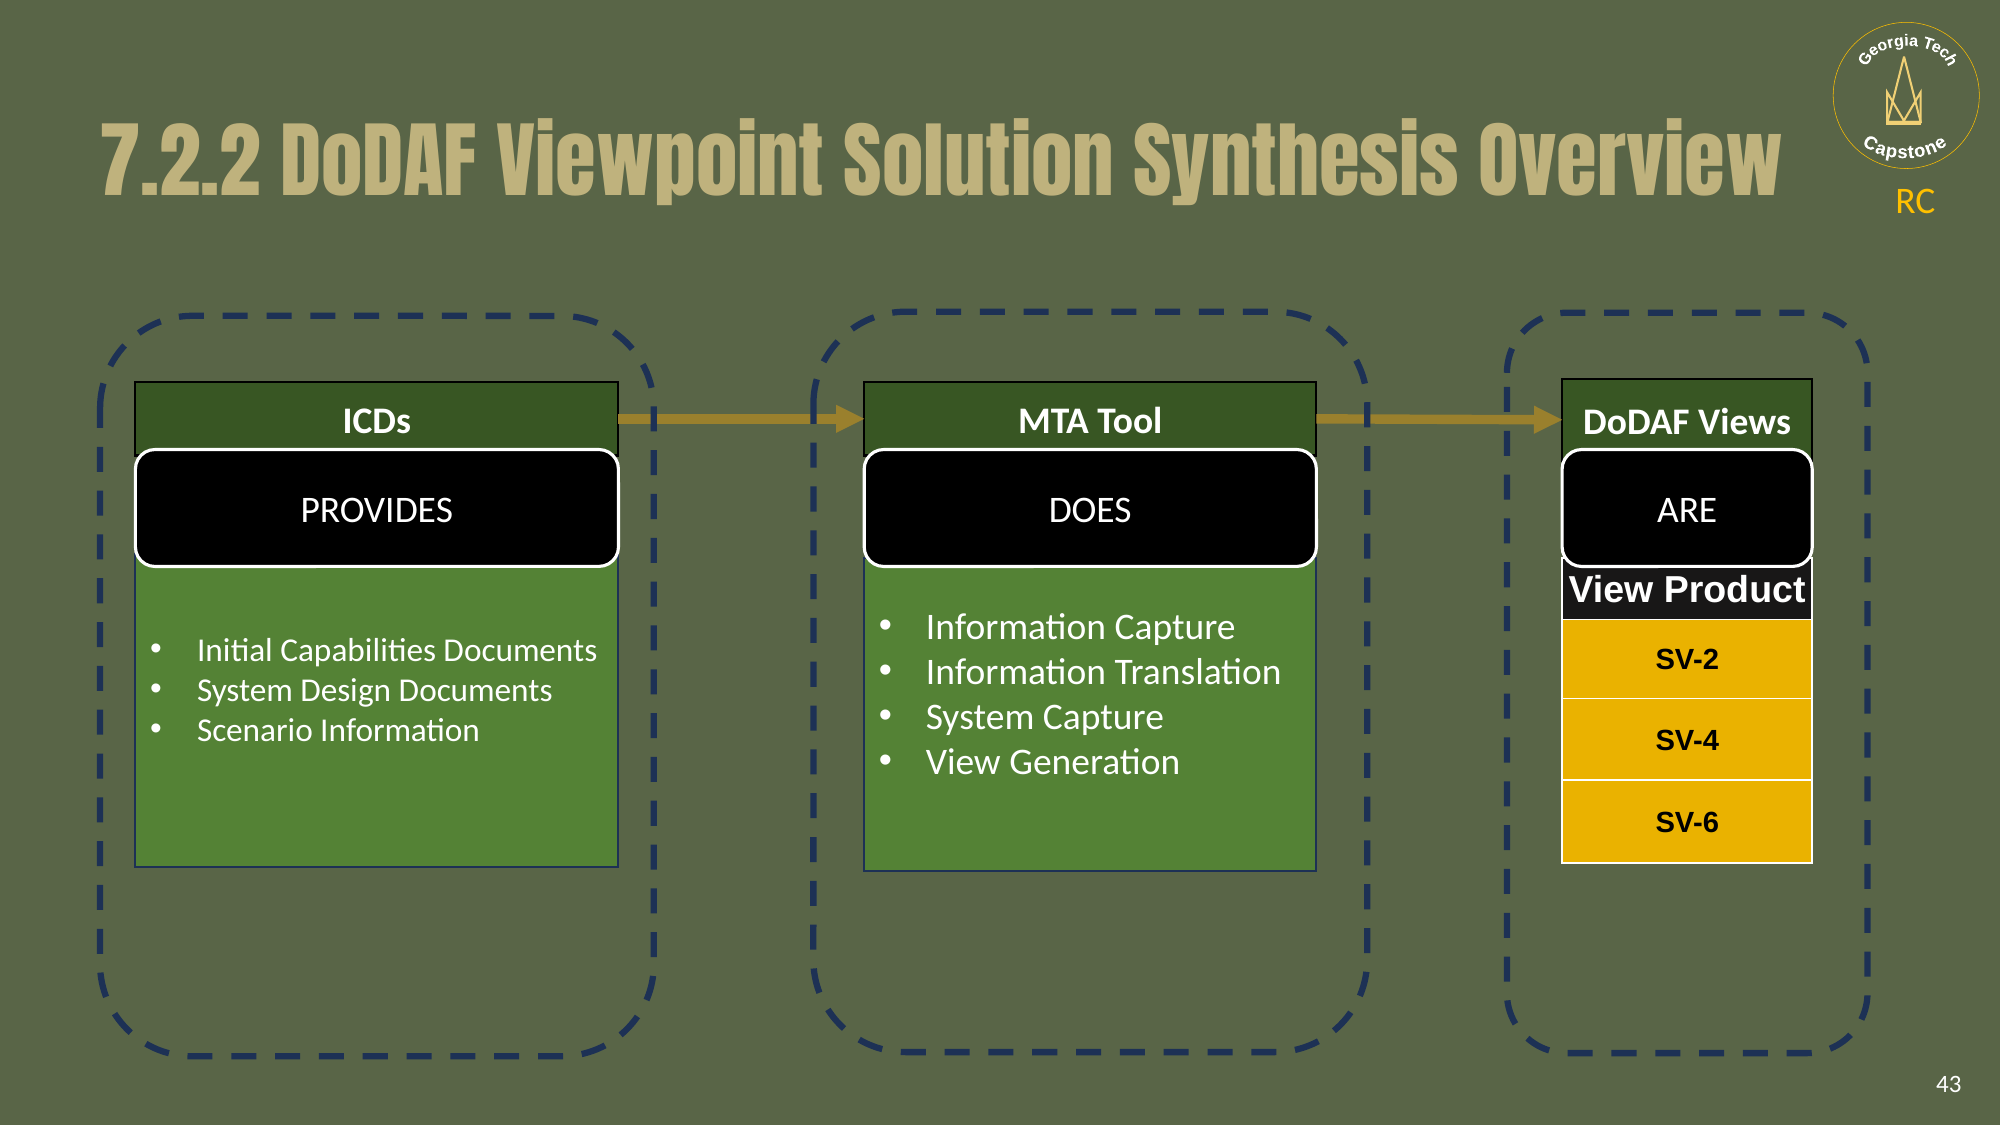

# 7.2.2 DoDAF Viewpoint Solution Synthesis Overview
RC

DoDAF Views
ICDs
MTA Tool
PROVIDES
DOES
ARE
Initial Capabilities Documents
System Design Documents
Scenario Information

Information Capture
Information Translation
System Capture
View Generation

| View Product |
| --- |
| SV-2 |
| SV-4 |
| SV-6 |
43